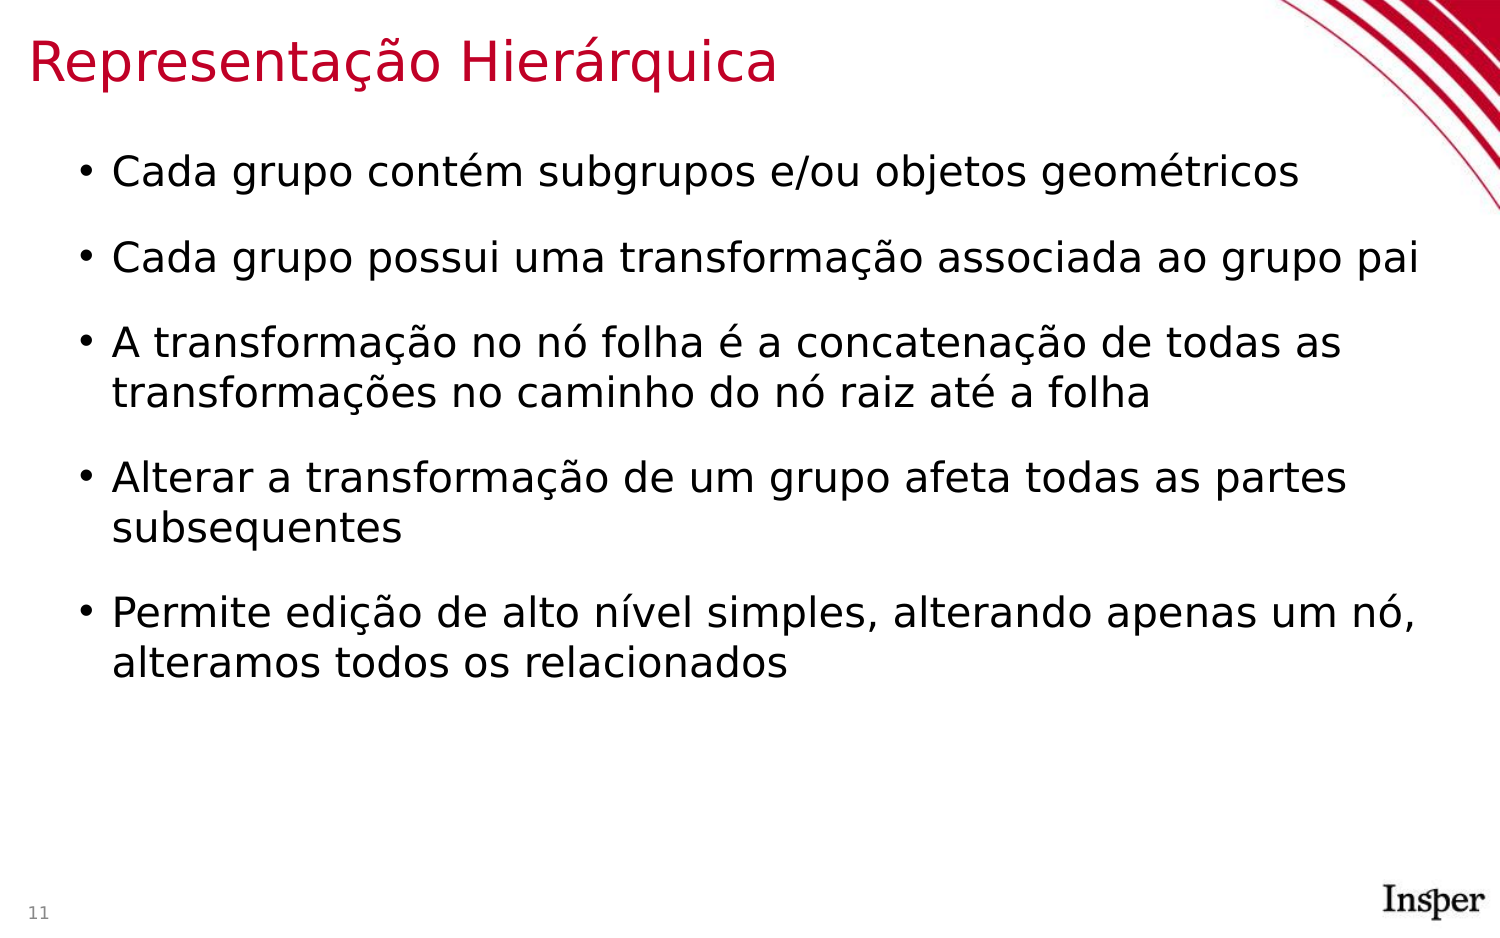

# Representação Hierárquica
Cada grupo contém subgrupos e/ou objetos geométricos
Cada grupo possui uma transformação associada ao grupo pai
A transformação no nó folha é a concatenação de todas as transformações no caminho do nó raiz até a folha
Alterar a transformação de um grupo afeta todas as partes subsequentes
Permite edição de alto nível simples, alterando apenas um nó, alteramos todos os relacionados
11